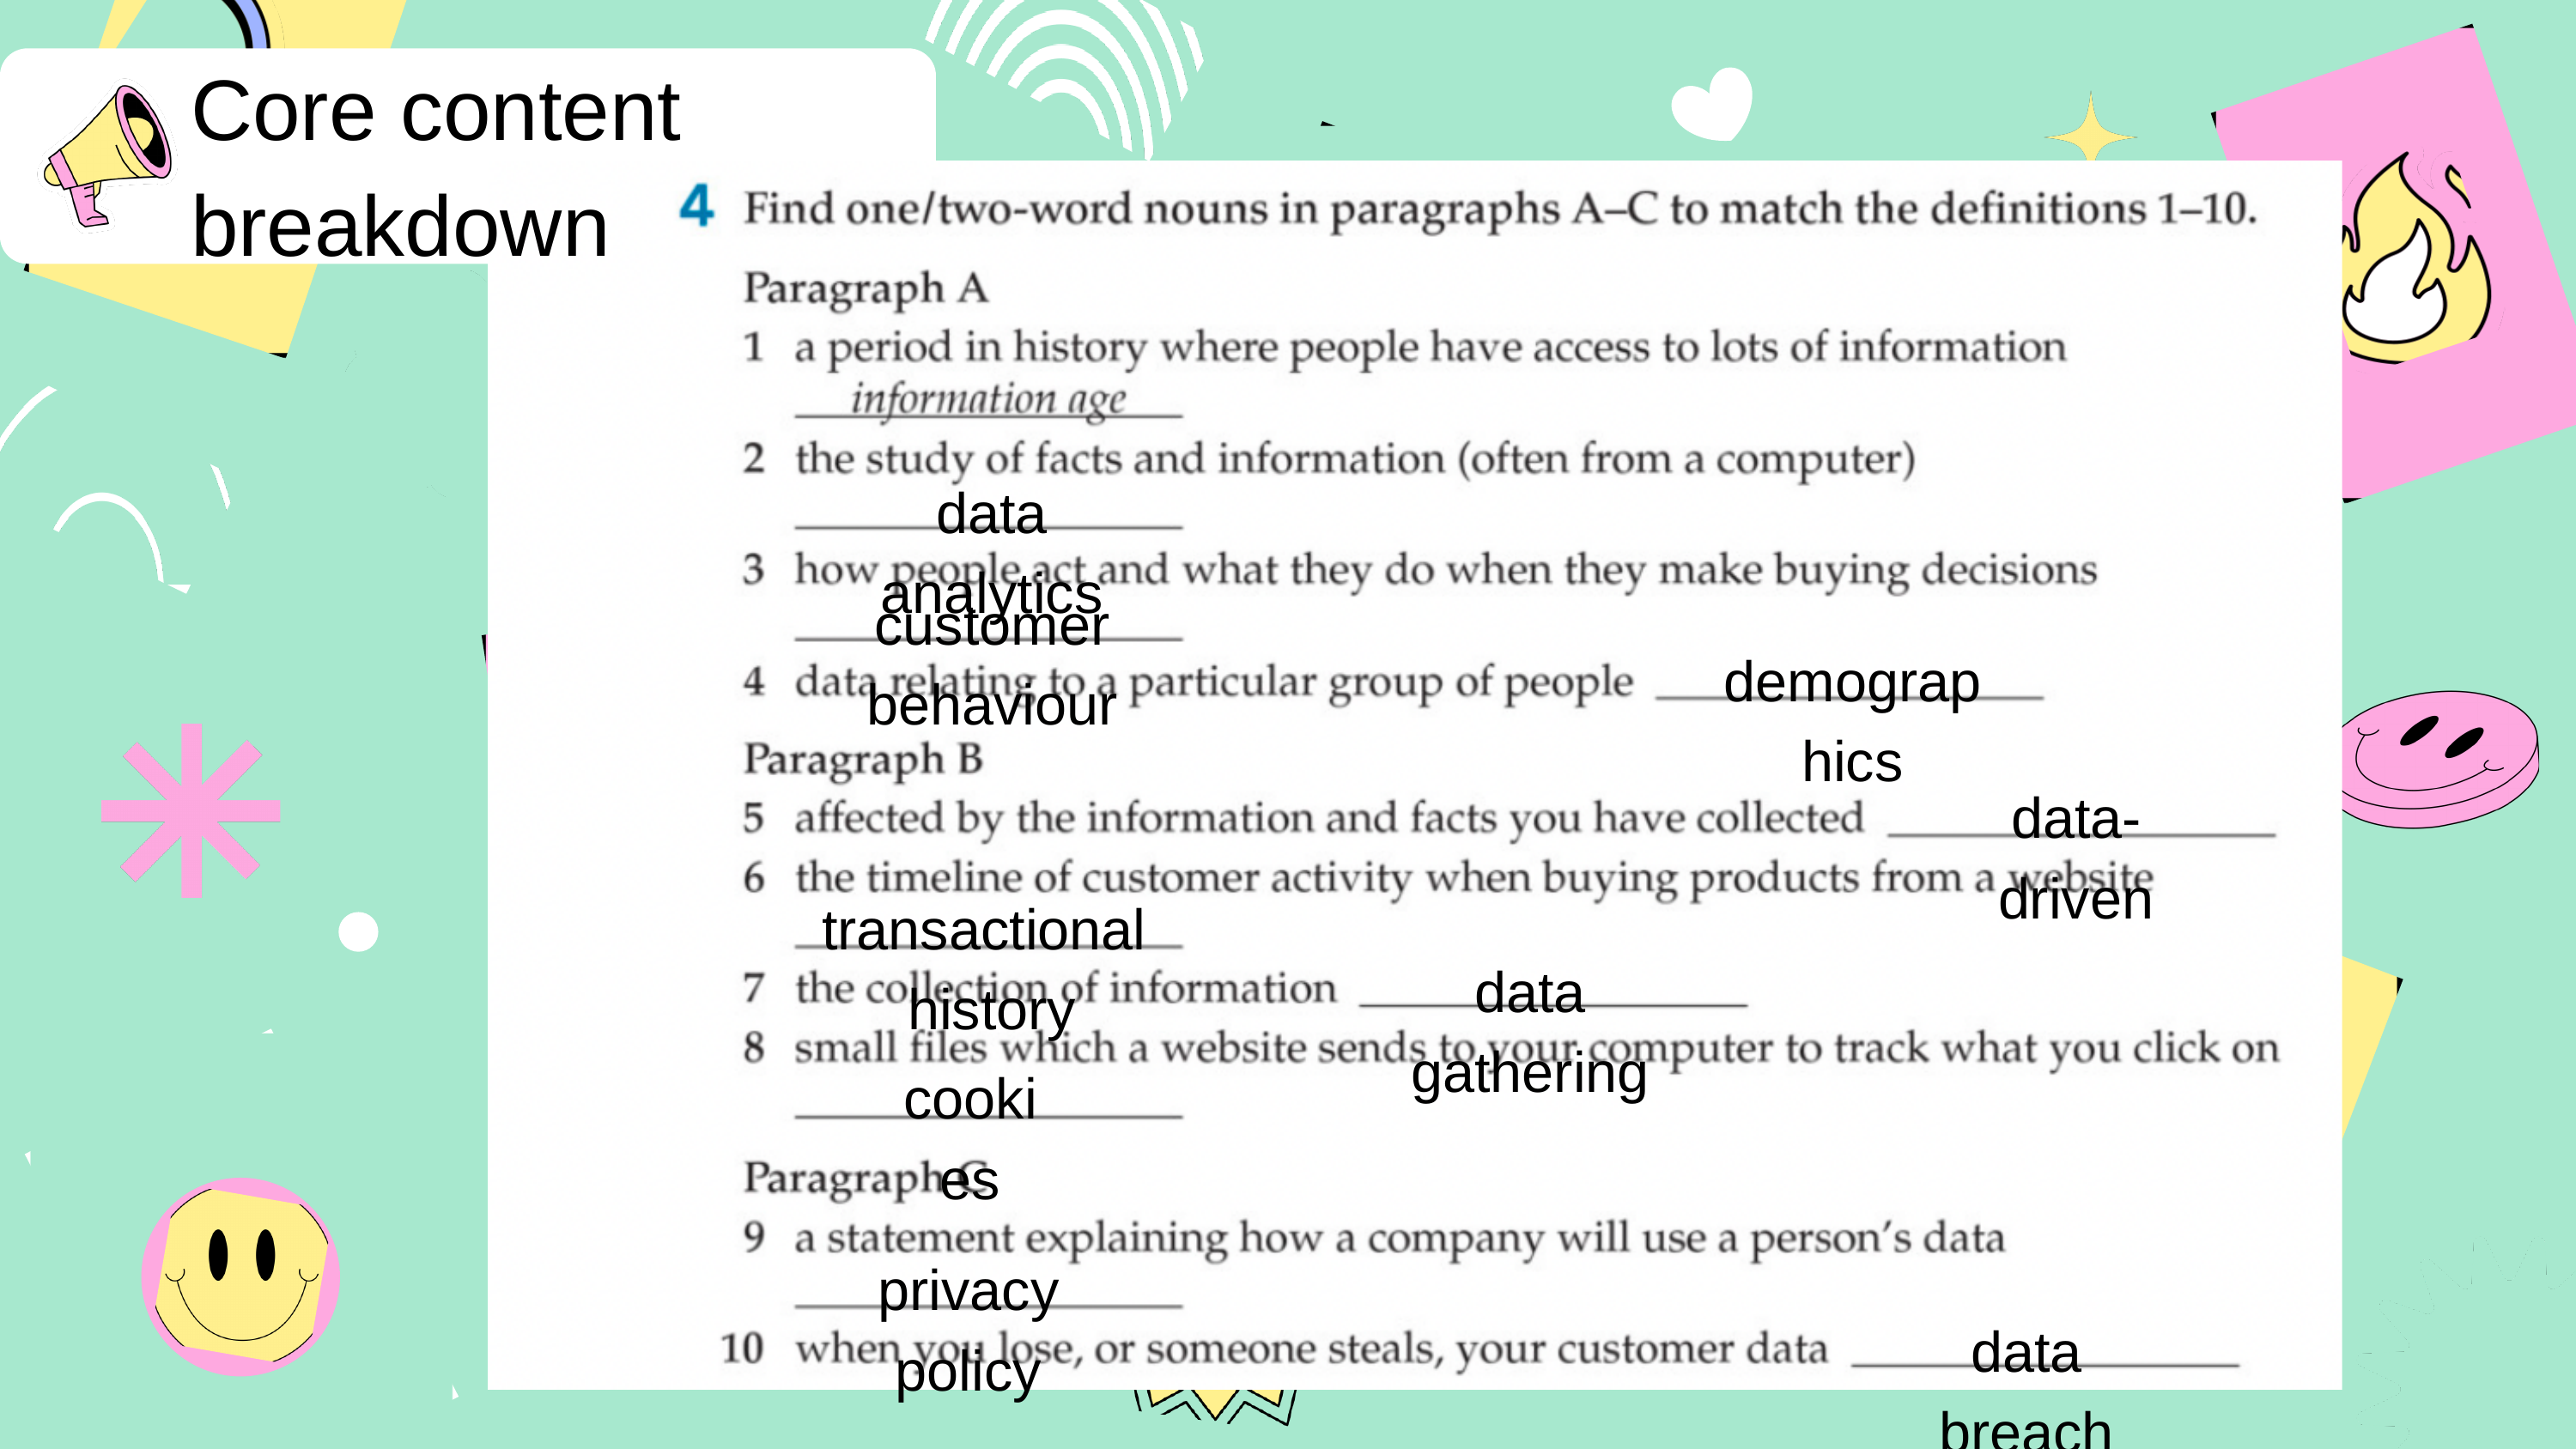

Core content   breakdown

data analytics

customer behaviour

demographics

data-driven

transactional  history

data gathering

cookies

privacy policy

data breach